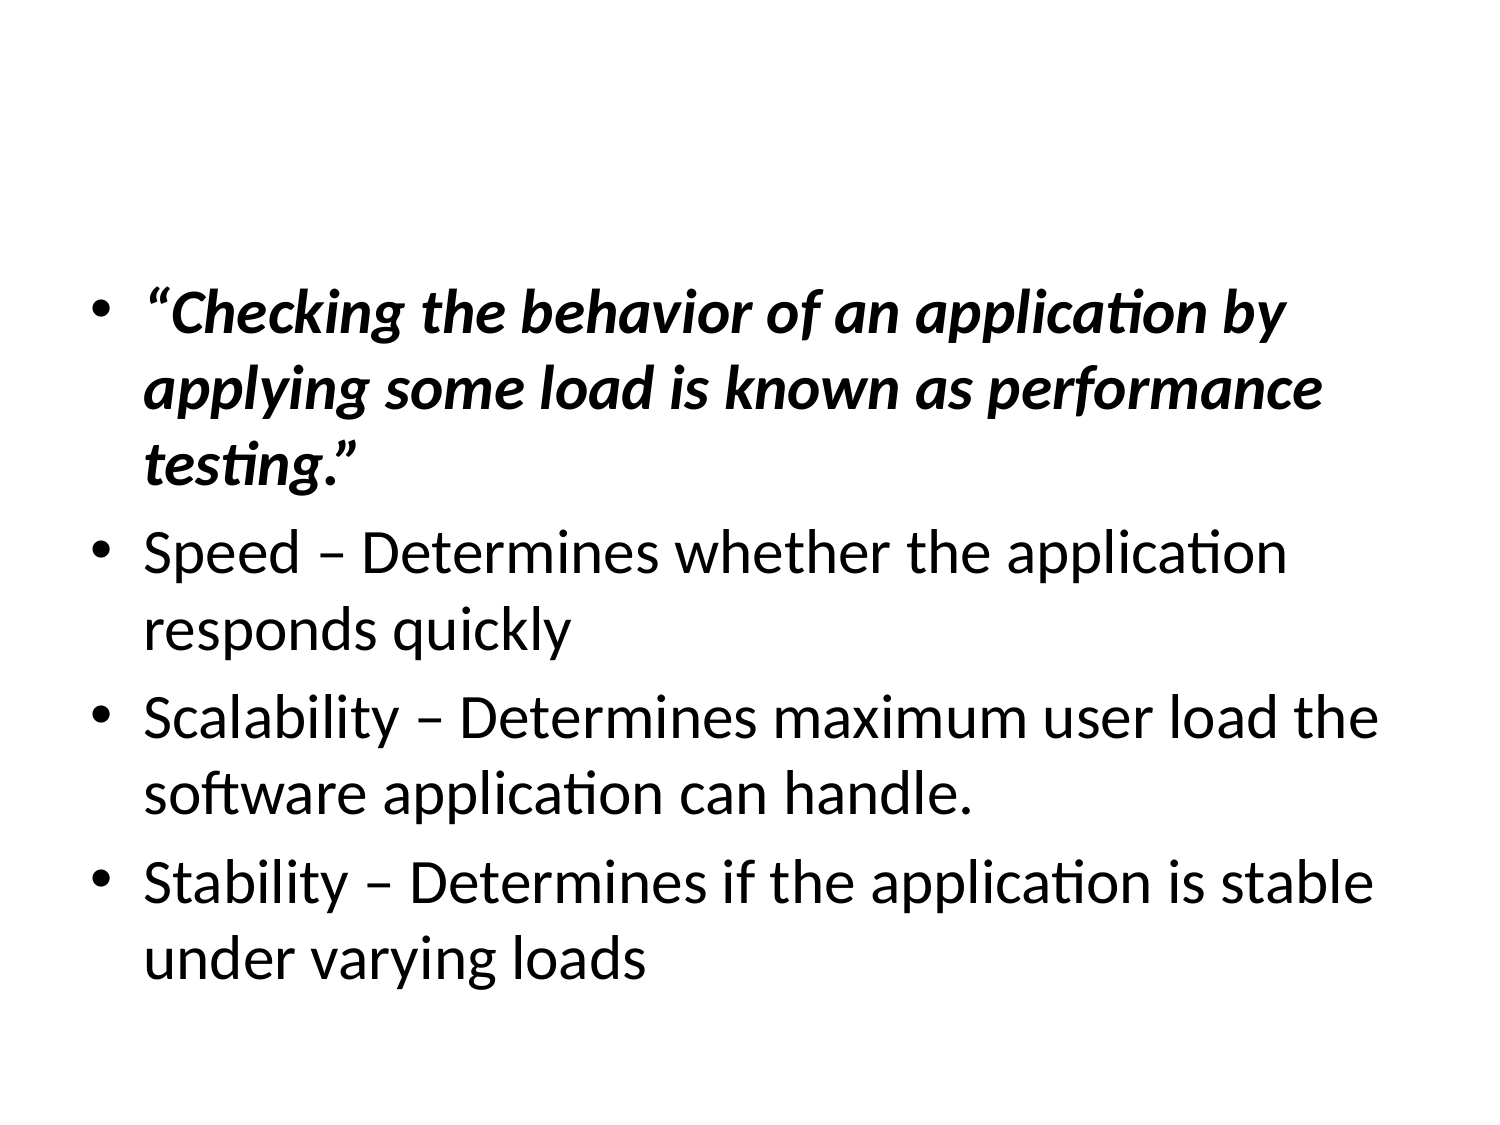

#
“Checking the behavior of an application by applying some load is known as performance testing.”
Speed – Determines whether the application responds quickly
Scalability – Determines maximum user load the software application can handle.
Stability – Determines if the application is stable under varying loads